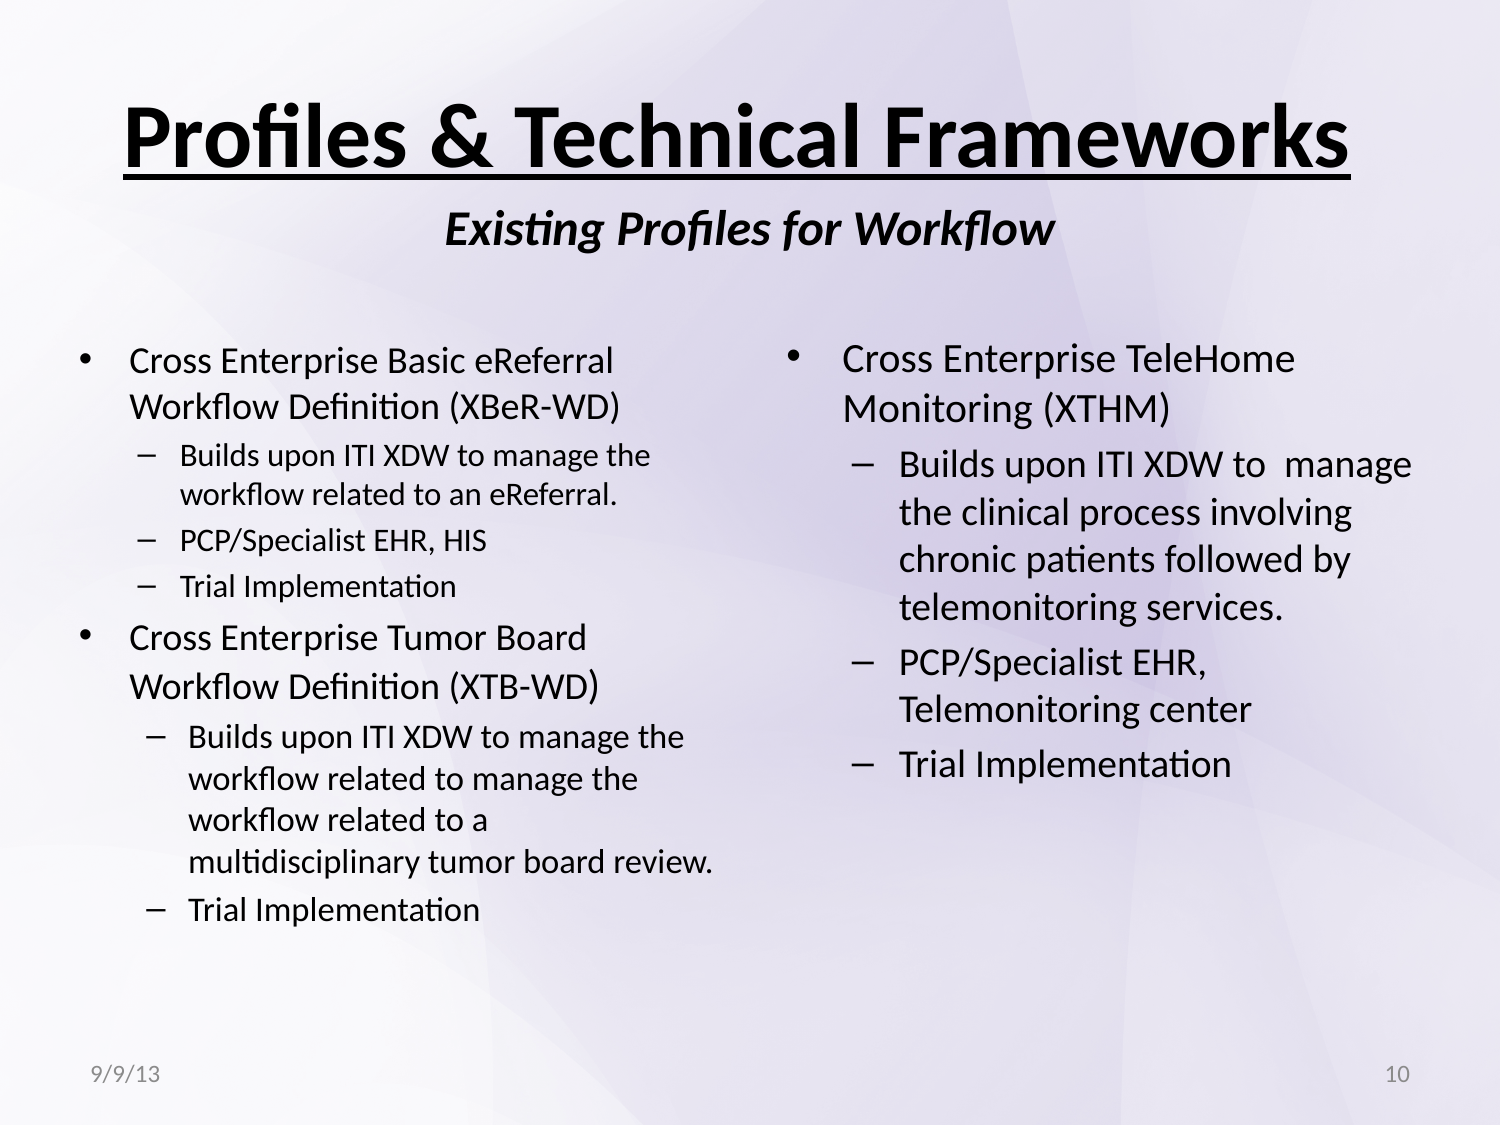

# Profiles & Technical Frameworks
Existing Profiles for Workflow
Cross Enterprise TeleHome Monitoring (XTHM)
Builds upon ITI XDW to  manage the clinical process involving chronic patients followed by telemonitoring services.
PCP/Specialist EHR, Telemonitoring center
Trial Implementation

Cross Enterprise Basic eReferral Workflow Definition (XBeR-WD)
Builds upon ITI XDW to manage the workflow related to an eReferral.
PCP/Specialist EHR, HIS
Trial Implementation
Cross Enterprise Tumor Board Workflow Definition (XTB-WD)
Builds upon ITI XDW to manage the workflow related to manage the workflow related to a multidisciplinary tumor board review.
Trial Implementation

9/9/13
10